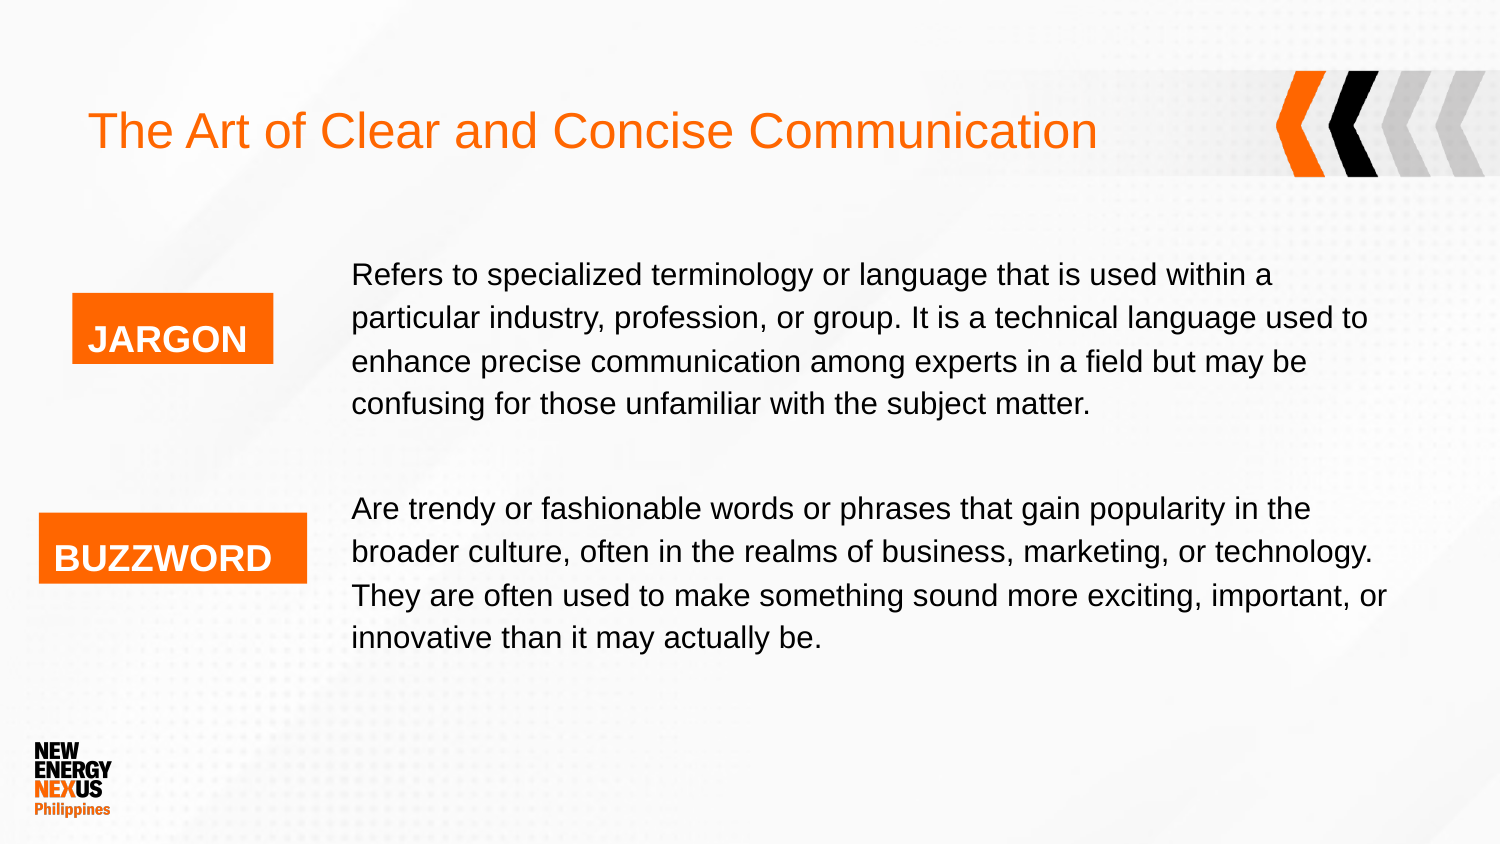

# The Art of Clear and Concise Communication
Refers to specialized terminology or language that is used within a particular industry, profession, or group. It is a technical language used to enhance precise communication among experts in a field but may be confusing for those unfamiliar with the subject matter.
JARGON
Are trendy or fashionable words or phrases that gain popularity in the broader culture, often in the realms of business, marketing, or technology. They are often used to make something sound more exciting, important, or innovative than it may actually be.
BUZZWORD